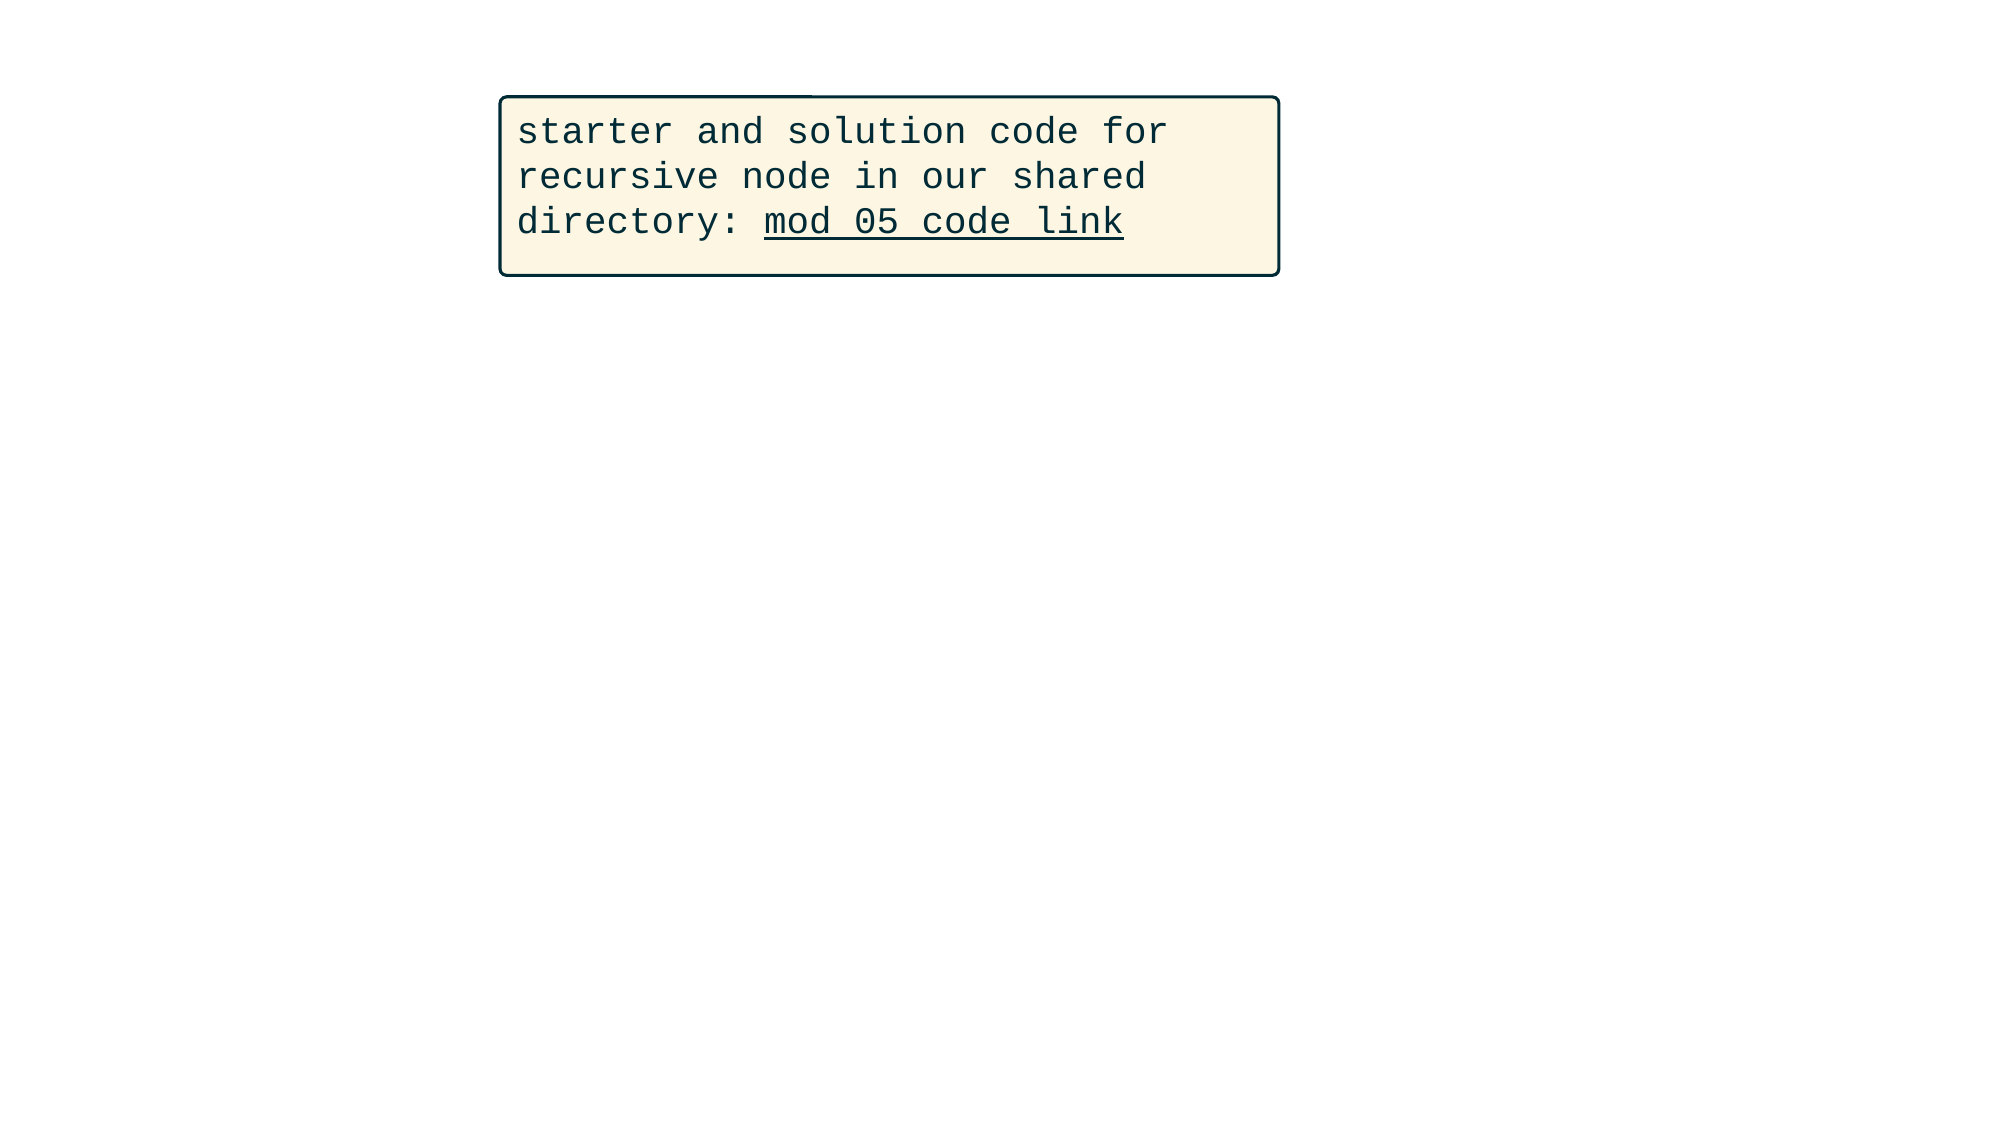

starter and solution code for recursive node in our shared directory: mod 05 code link